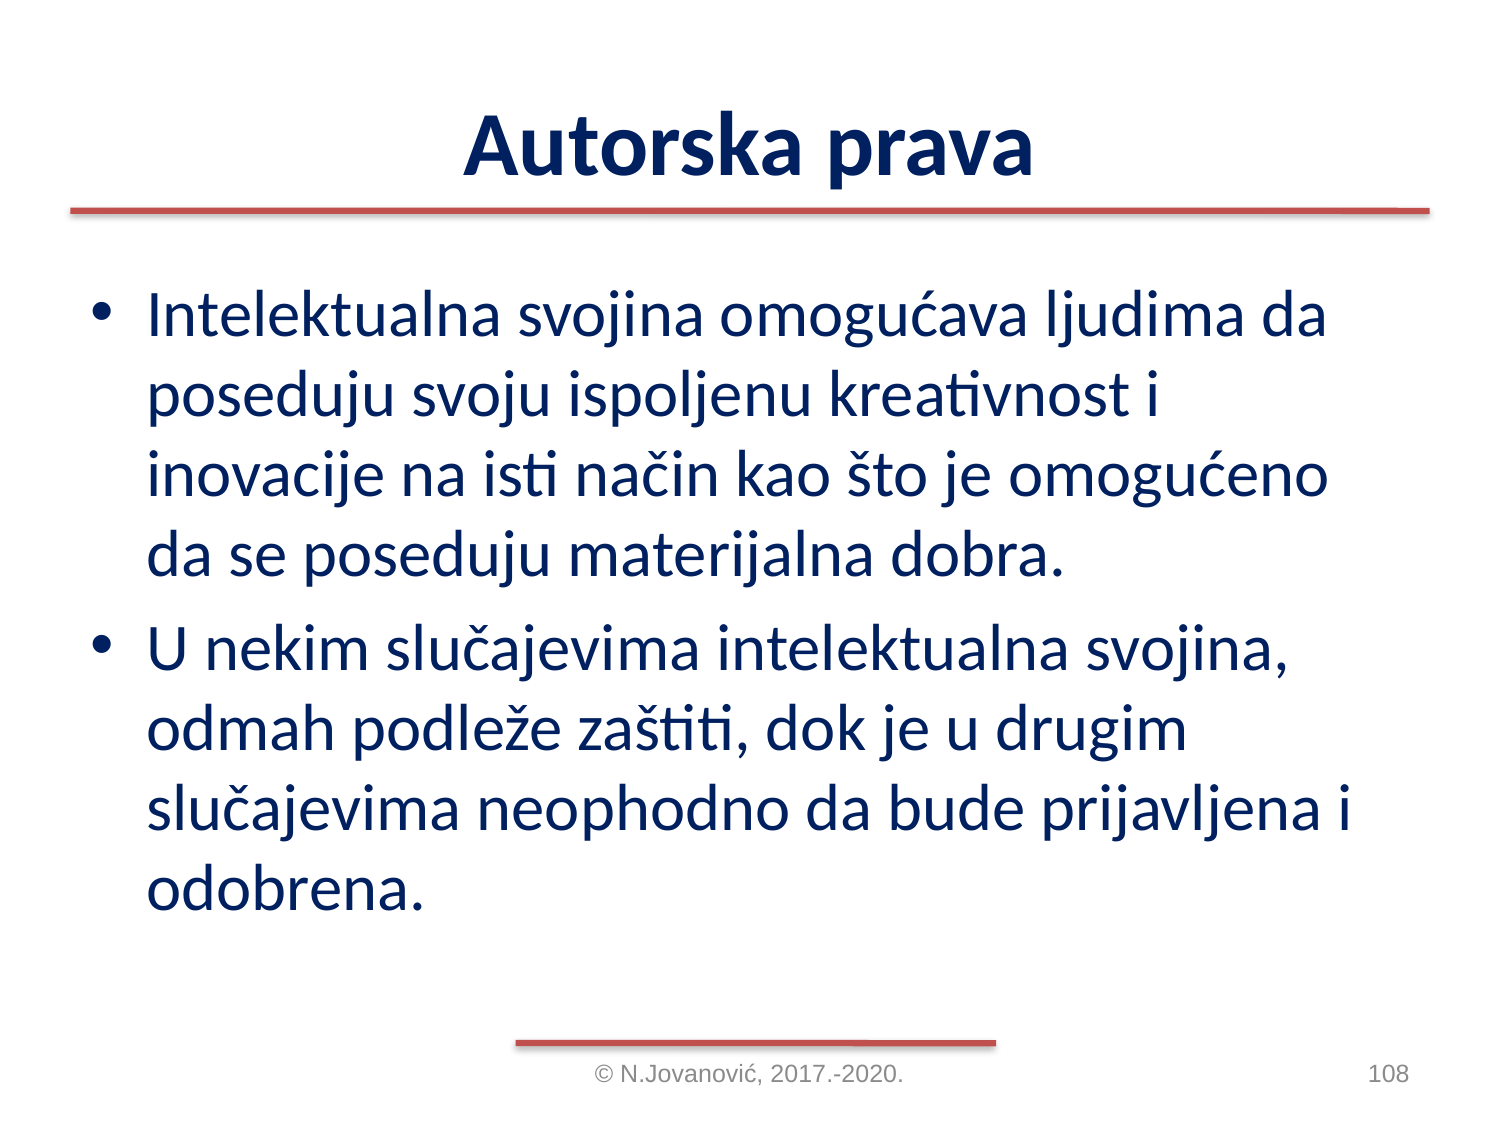

# Autorska prava
Intelektualna svojina omogućava ljudima da poseduju svoju ispoljenu kreativnost i inovacije na isti način kao što je omogućeno da se poseduju materijalna dobra.
U nekim slučajevima intelektualna svojina, odmah podleže zaštiti, dok je u drugim slučajevima neophodno da bude prijavljena i odobrena.
© N.Jovanović, 2017.-2020.
108